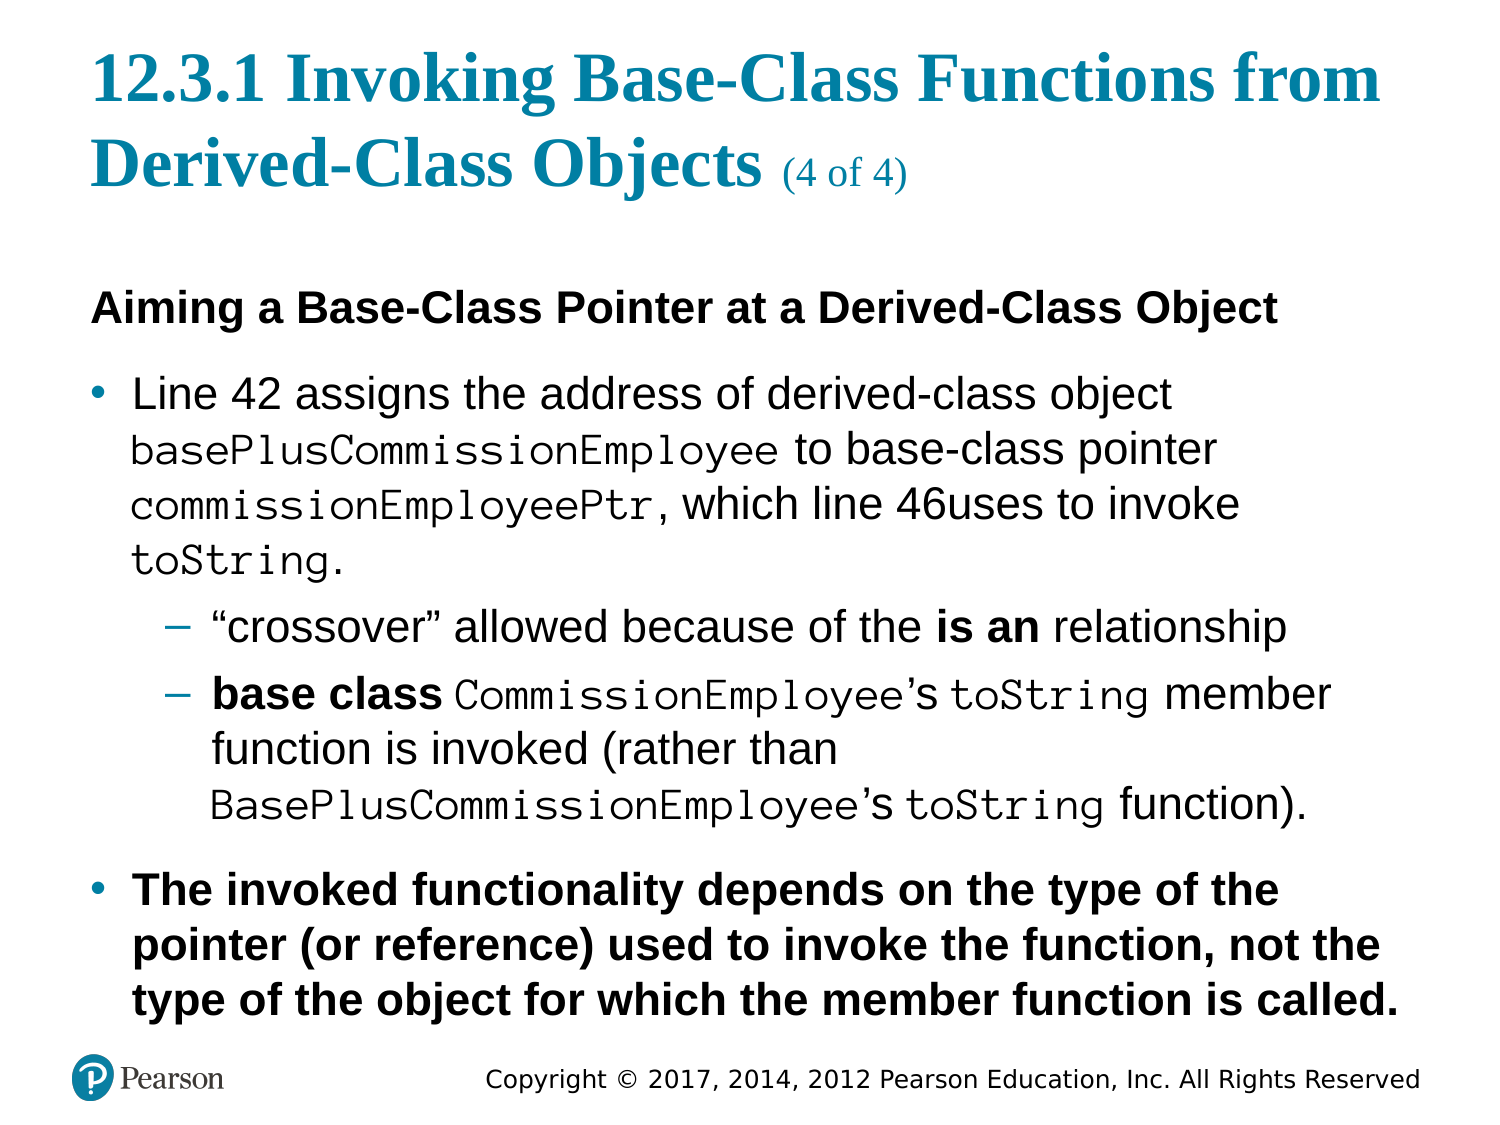

# 12.3.1 Invoking Base-Class Functions from Derived-Class Objects (4 of 4)
Aiming a Base-Class Pointer at a Derived-Class Object
Line 42 assigns the address of derived-class object basePlusCommissionEmployee to base-class pointer commissionEmployeePtr, which line 46uses to invoke toString.
“crossover” allowed because of the is an relationship
base class CommissionEmployee’s toString member function is invoked (rather than BasePlusCommissionEmployee’s toString function).
The invoked functionality depends on the type of the pointer (or reference) used to invoke the function, not the type of the object for which the member function is called.